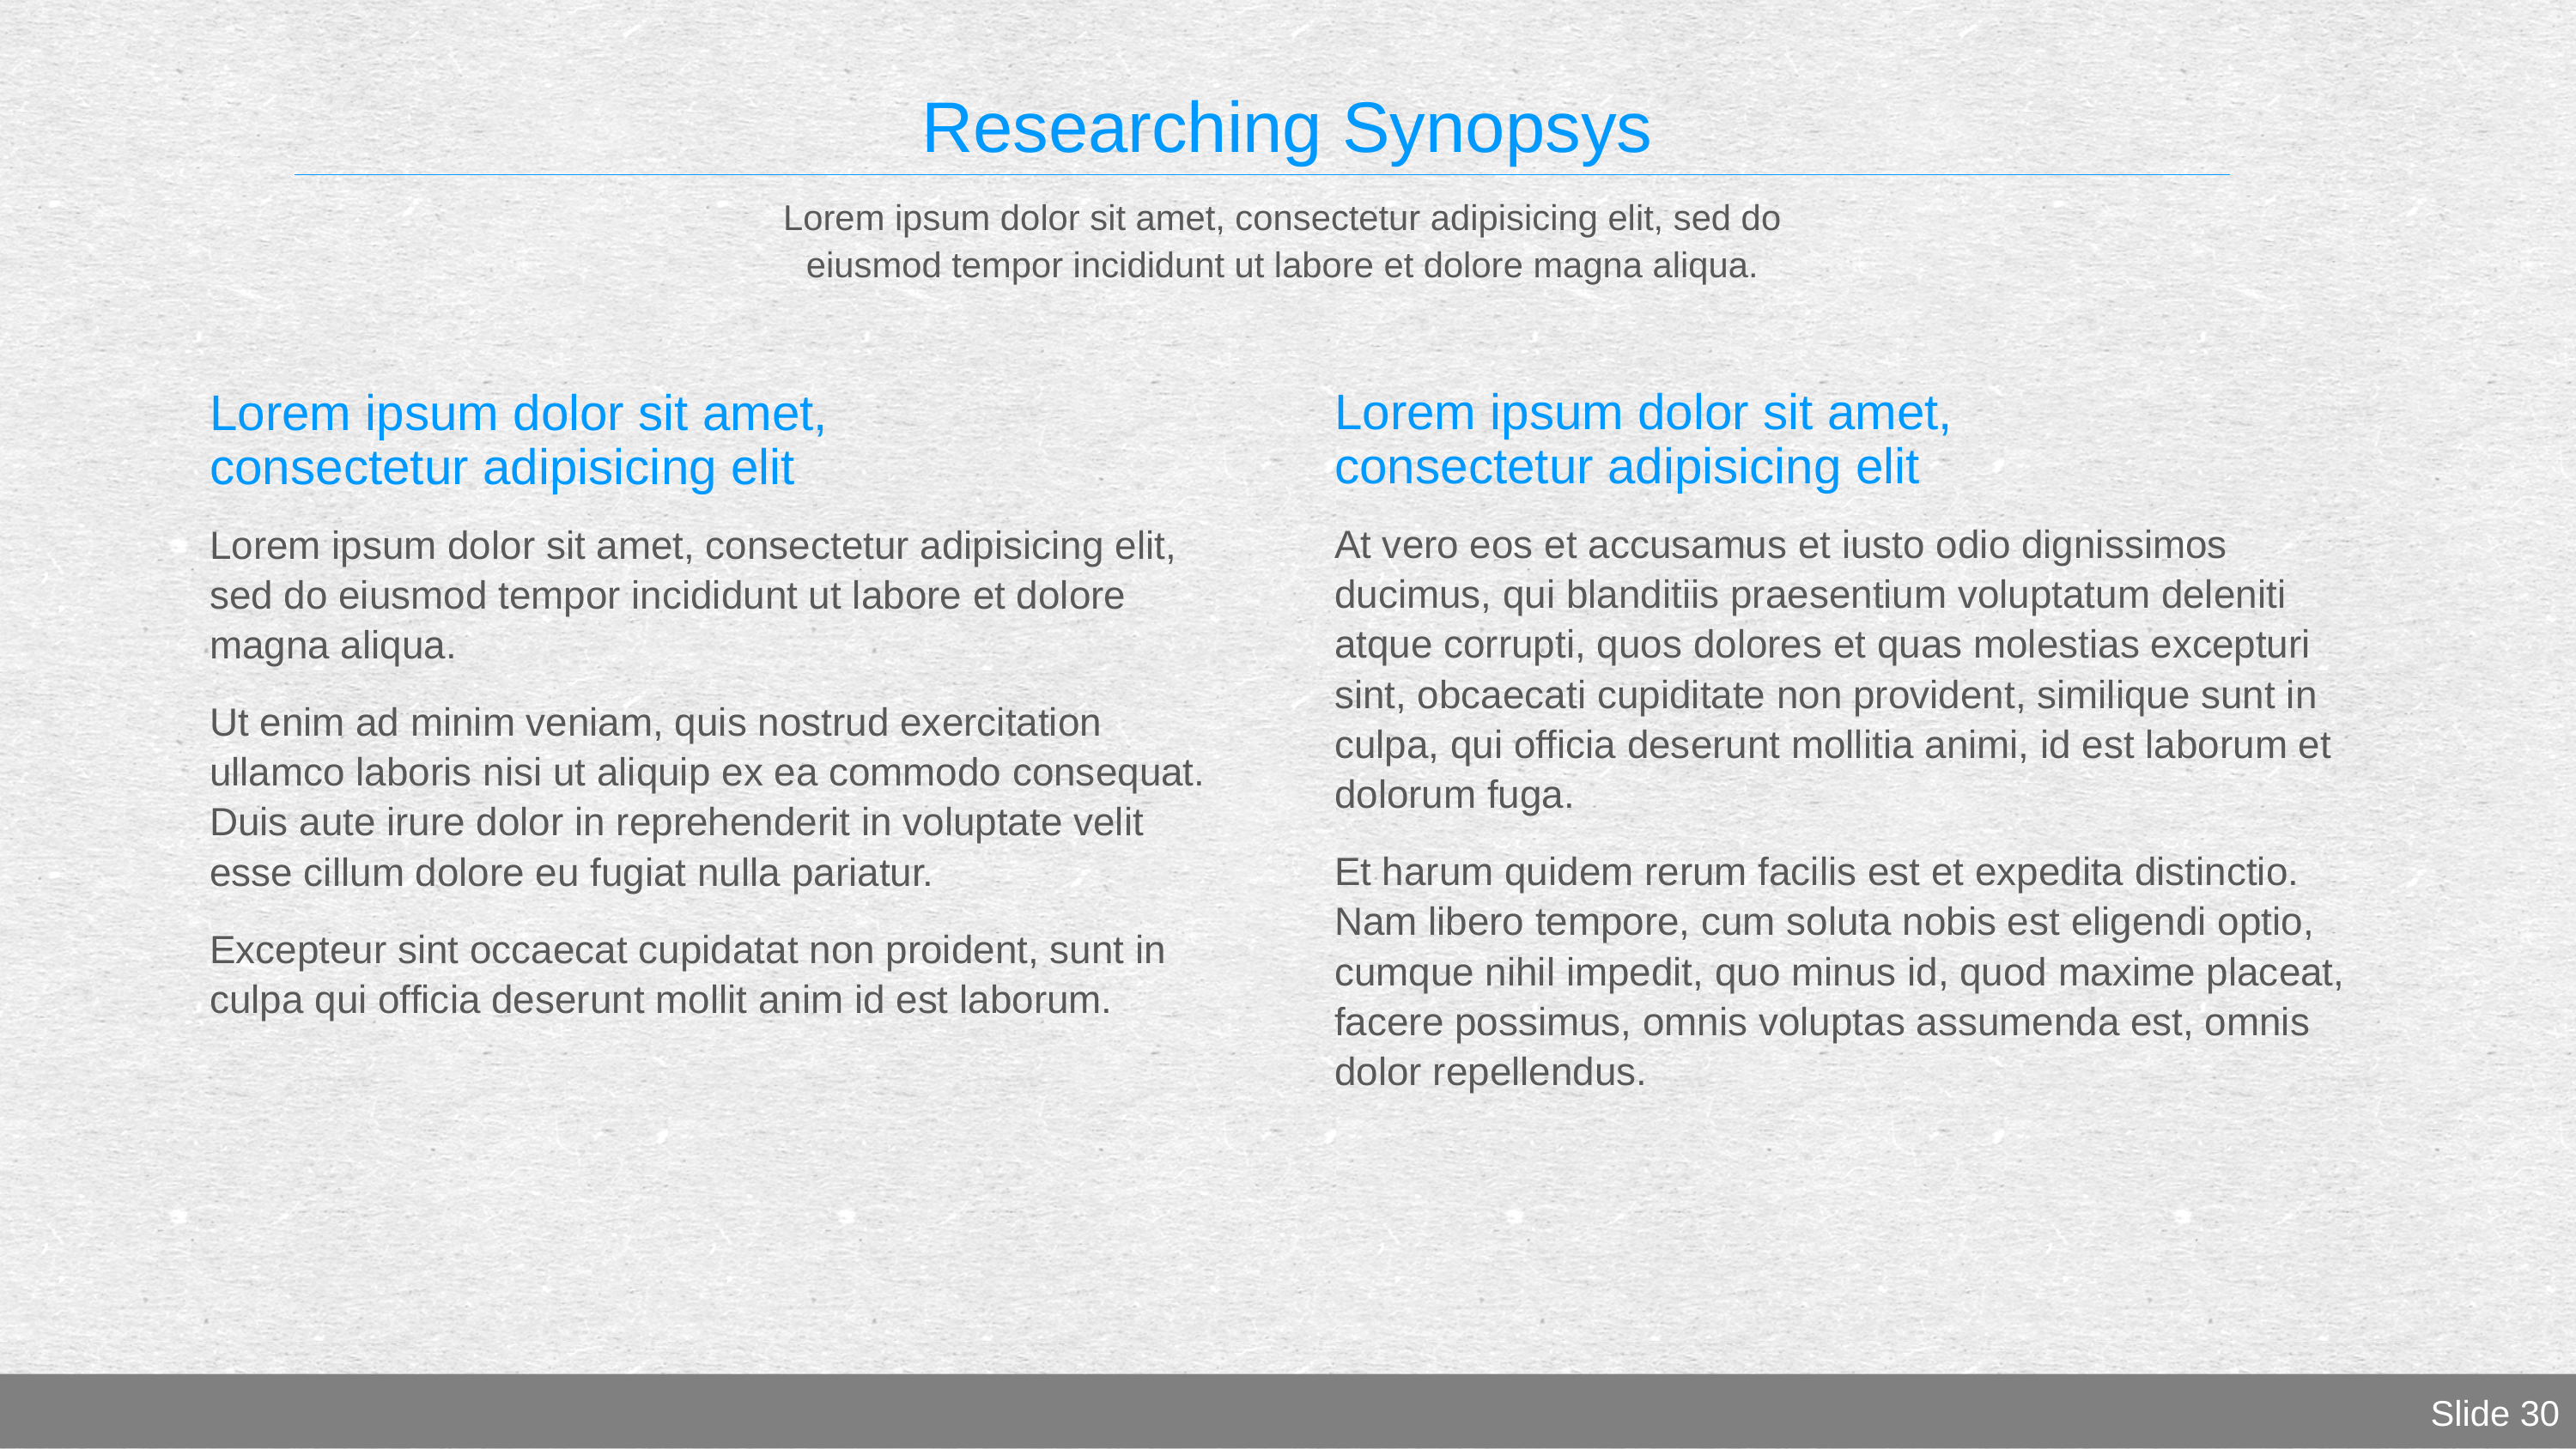

# Researching Synopsys
Lorem ipsum dolor sit amet, consectetur adipisicing elit, sed do
eiusmod tempor incididunt ut labore et dolore magna aliqua.

Lorem ipsum dolor sit amet,
consectetur adipisicing elit
Lorem ipsum dolor sit amet,
consectetur adipisicing elit
At vero eos et accusamus et iusto odio dignissimos ducimus, qui blanditiis praesentium voluptatum deleniti atque corrupti, quos dolores et quas molestias excepturi sint, obcaecati cupiditate non provident, similique sunt in culpa, qui officia deserunt mollitia animi, id est laborum et dolorum fuga.
Et harum quidem rerum facilis est et expedita distinctio. Nam libero tempore, cum soluta nobis est eligendi optio, cumque nihil impedit, quo minus id, quod maxime placeat, facere possimus, omnis voluptas assumenda est, omnis dolor repellendus.
Lorem ipsum dolor sit amet, consectetur adipisicing elit, sed do eiusmod tempor incididunt ut labore et dolore magna aliqua.
Ut enim ad minim veniam, quis nostrud exercitation ullamco laboris nisi ut aliquip ex ea commodo consequat. Duis aute irure dolor in reprehenderit in voluptate velit esse cillum dolore eu fugiat nulla pariatur.
Excepteur sint occaecat cupidatat non proident, sunt in culpa qui officia deserunt mollit anim id est laborum.
Slide 30